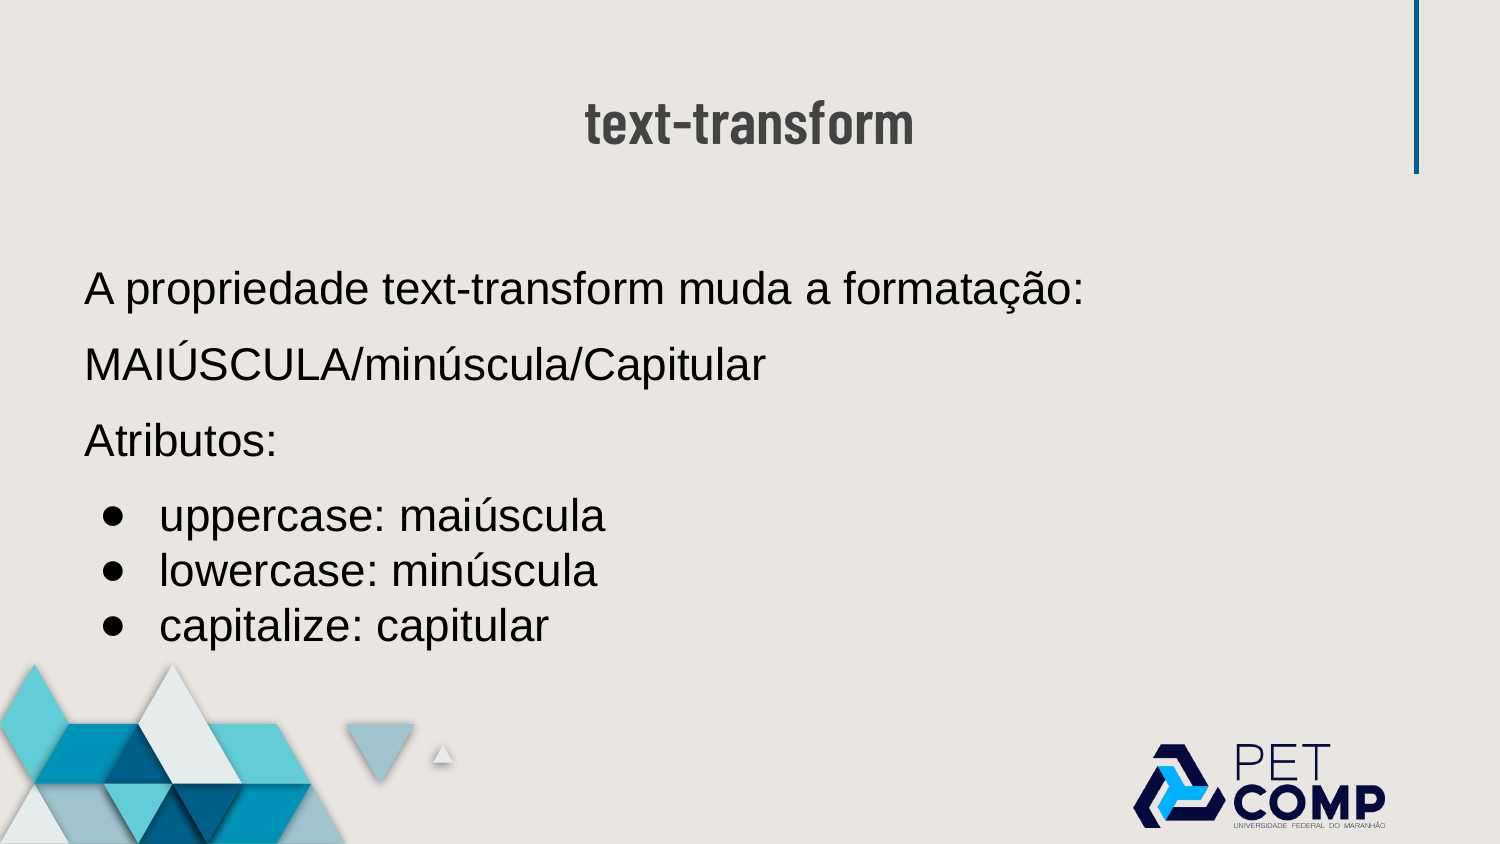

# text-transform
A propriedade text-transform muda a formatação:
MAIÚSCULA/minúscula/Capitular
Atributos:
uppercase: maiúscula
lowercase: minúscula
capitalize: capitular